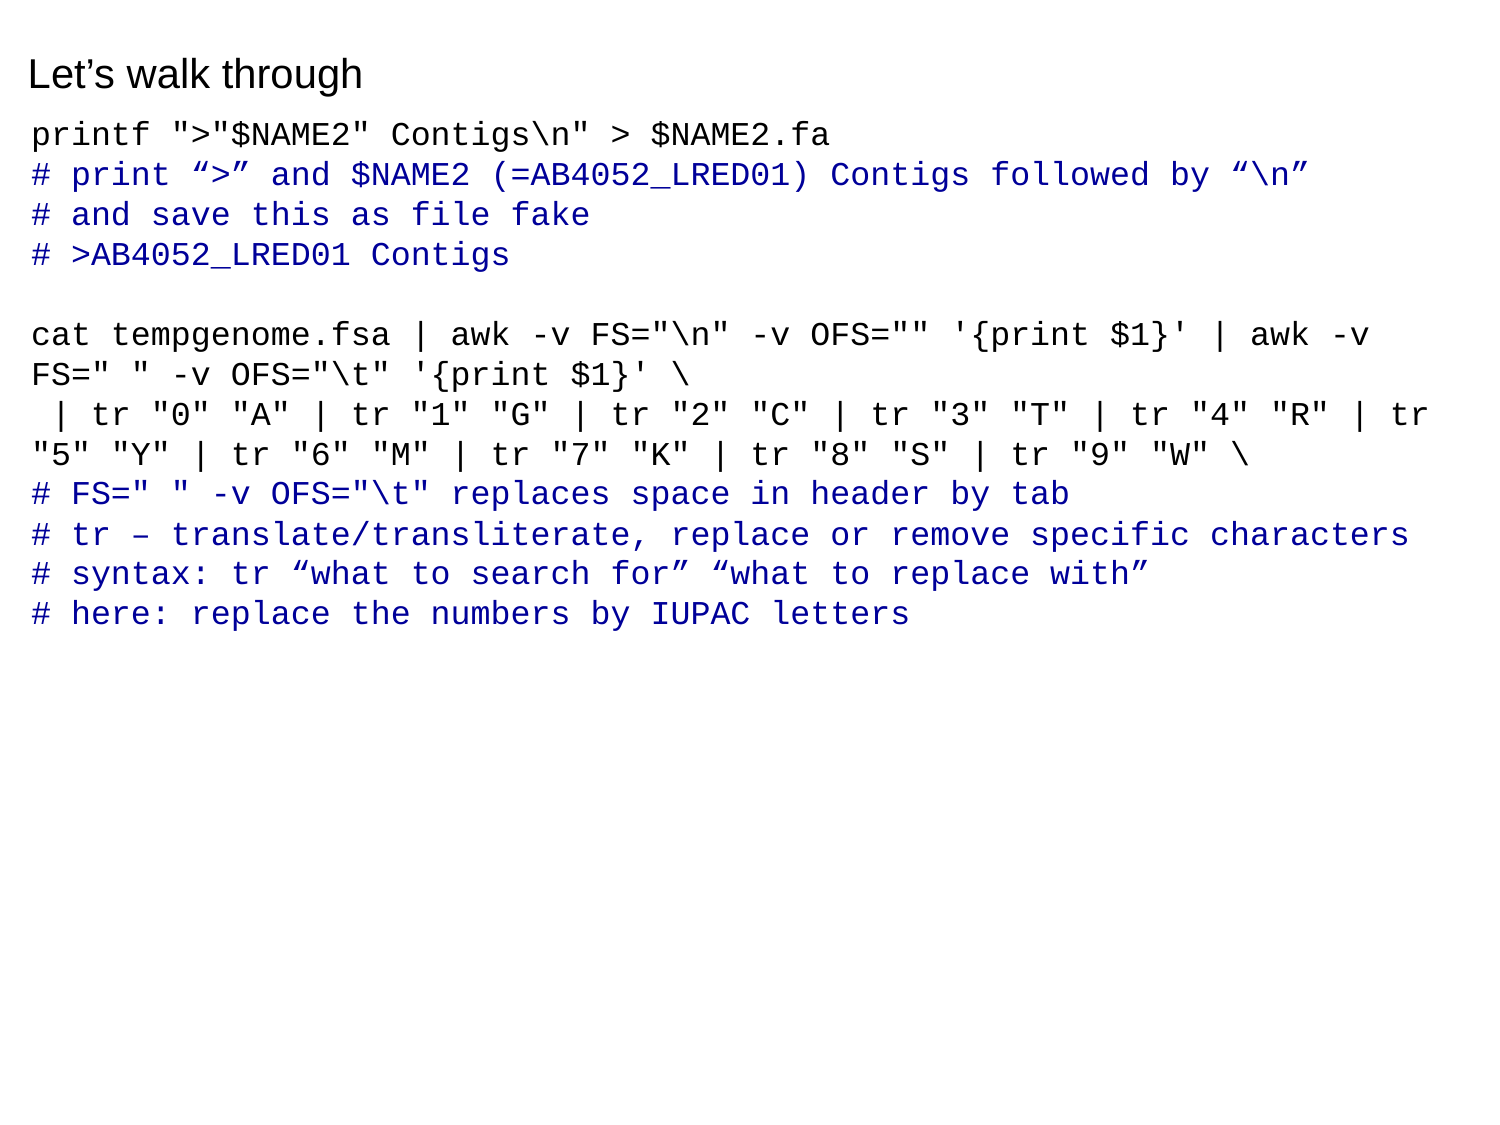

Let’s walk through
printf ">"$NAME2" Contigs\n" > $NAME2.fa
# print “>” and $NAME2 (=AB4052_LRED01) Contigs followed by “\n”
# and save this as file fake
# >AB4052_LRED01 Contigs

cat tempgenome.fsa | awk -v FS="\n" -v OFS="" '{print $1}' | awk -v FS=" " -v OFS="\t" '{print $1}' \
 | tr "0" "A" | tr "1" "G" | tr "2" "C" | tr "3" "T" | tr "4" "R" | tr "5" "Y" | tr "6" "M" | tr "7" "K" | tr "8" "S" | tr "9" "W" \
# FS=" " -v OFS="\t" replaces space in header by tab
# tr – translate/transliterate, replace or remove specific characters
# syntax: tr “what to search for” “what to replace with”
# here: replace the numbers by IUPAC letters